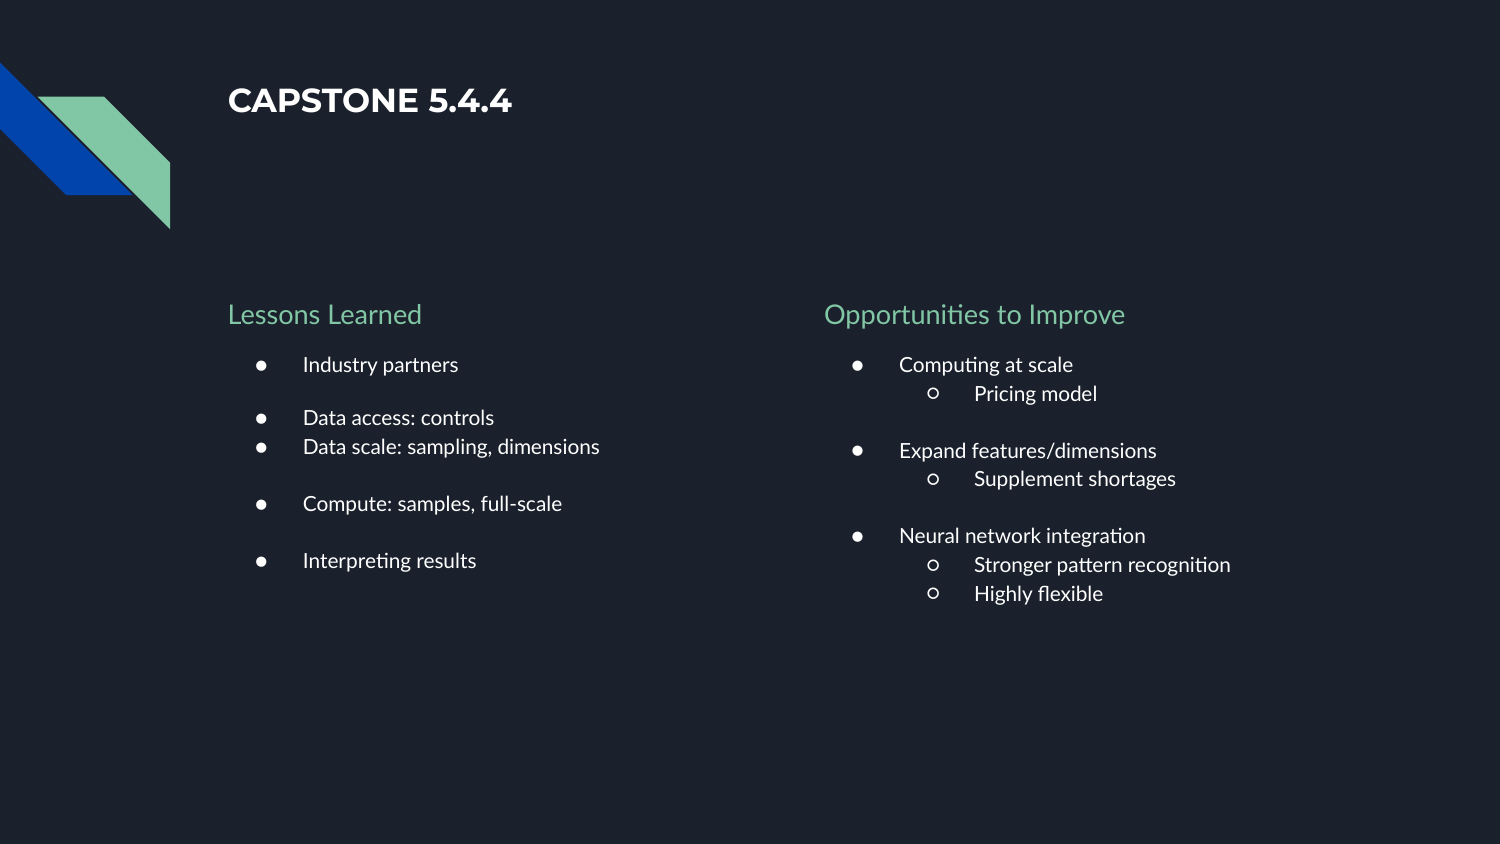

# CAPSTONE 5.4.4
Lessons Learned

Opportunities to Improve

Industry partners
Data access: controls
Data scale: sampling, dimensions
Compute: samples, full-scale
Interpreting results
Computing at scale
Pricing model
Expand features/dimensions
Supplement shortages
Neural network integration
Stronger pattern recognition
Highly flexible